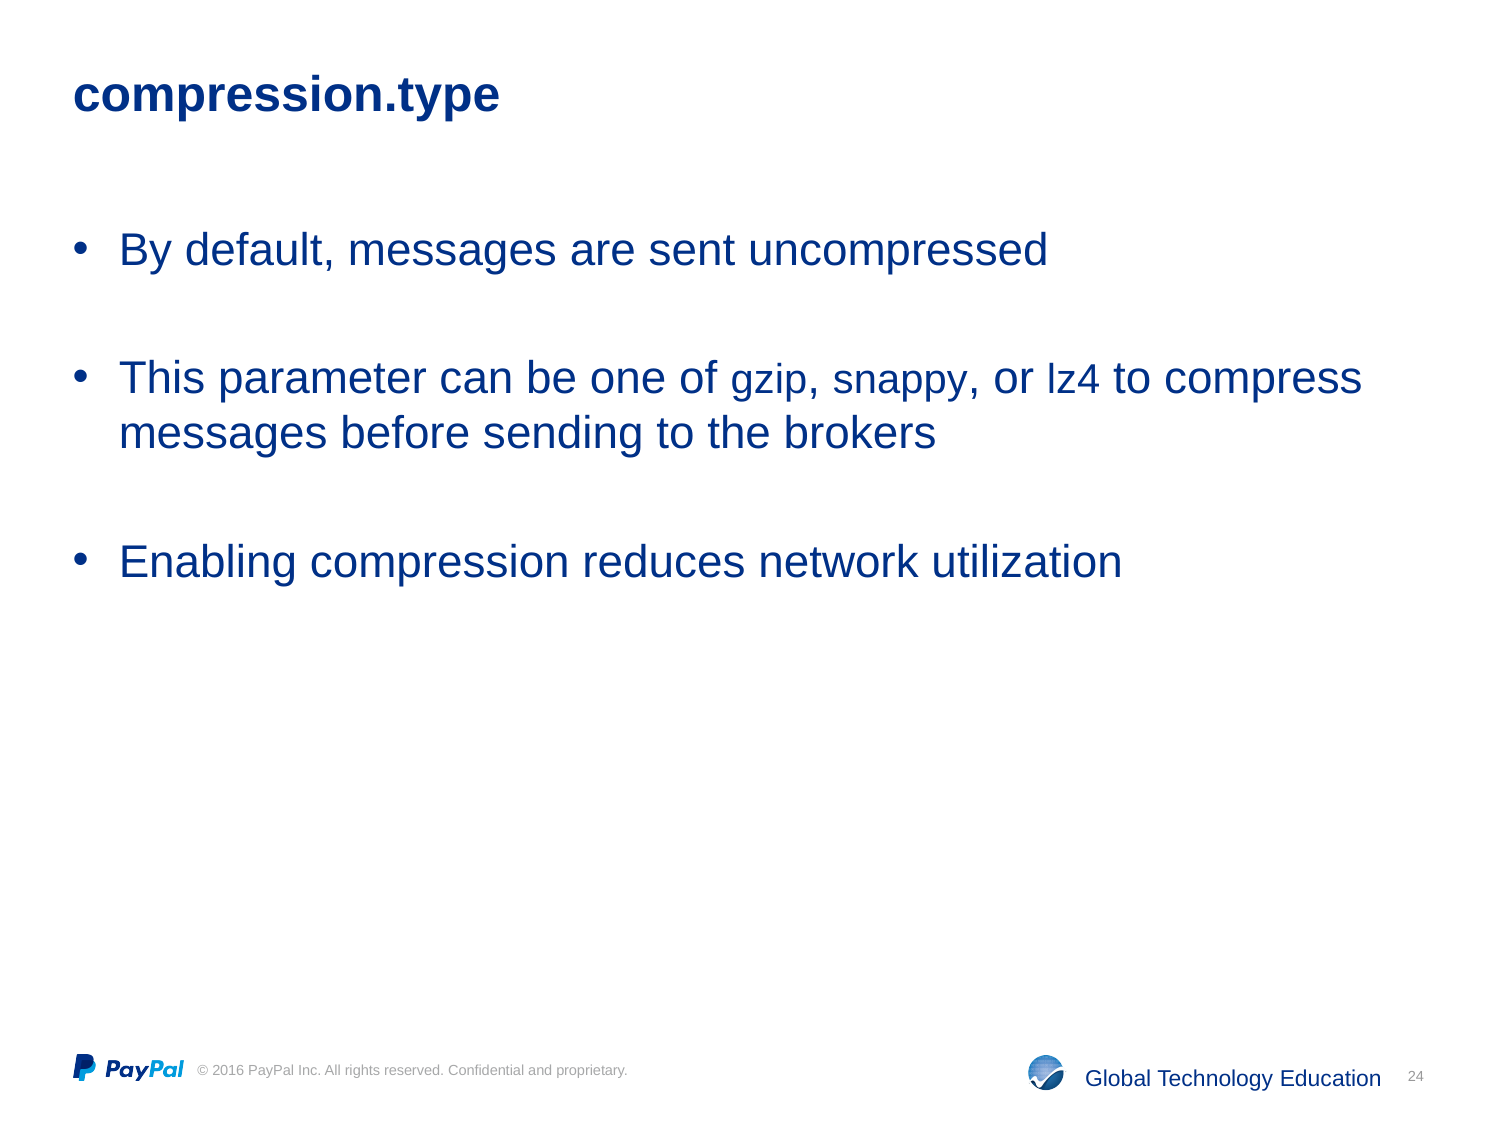

# compression.type
By default, messages are sent uncompressed

This parameter can be one of gzip, snappy, or lz4 to compress messages before sending to the brokers

Enabling compression reduces network utilization
24